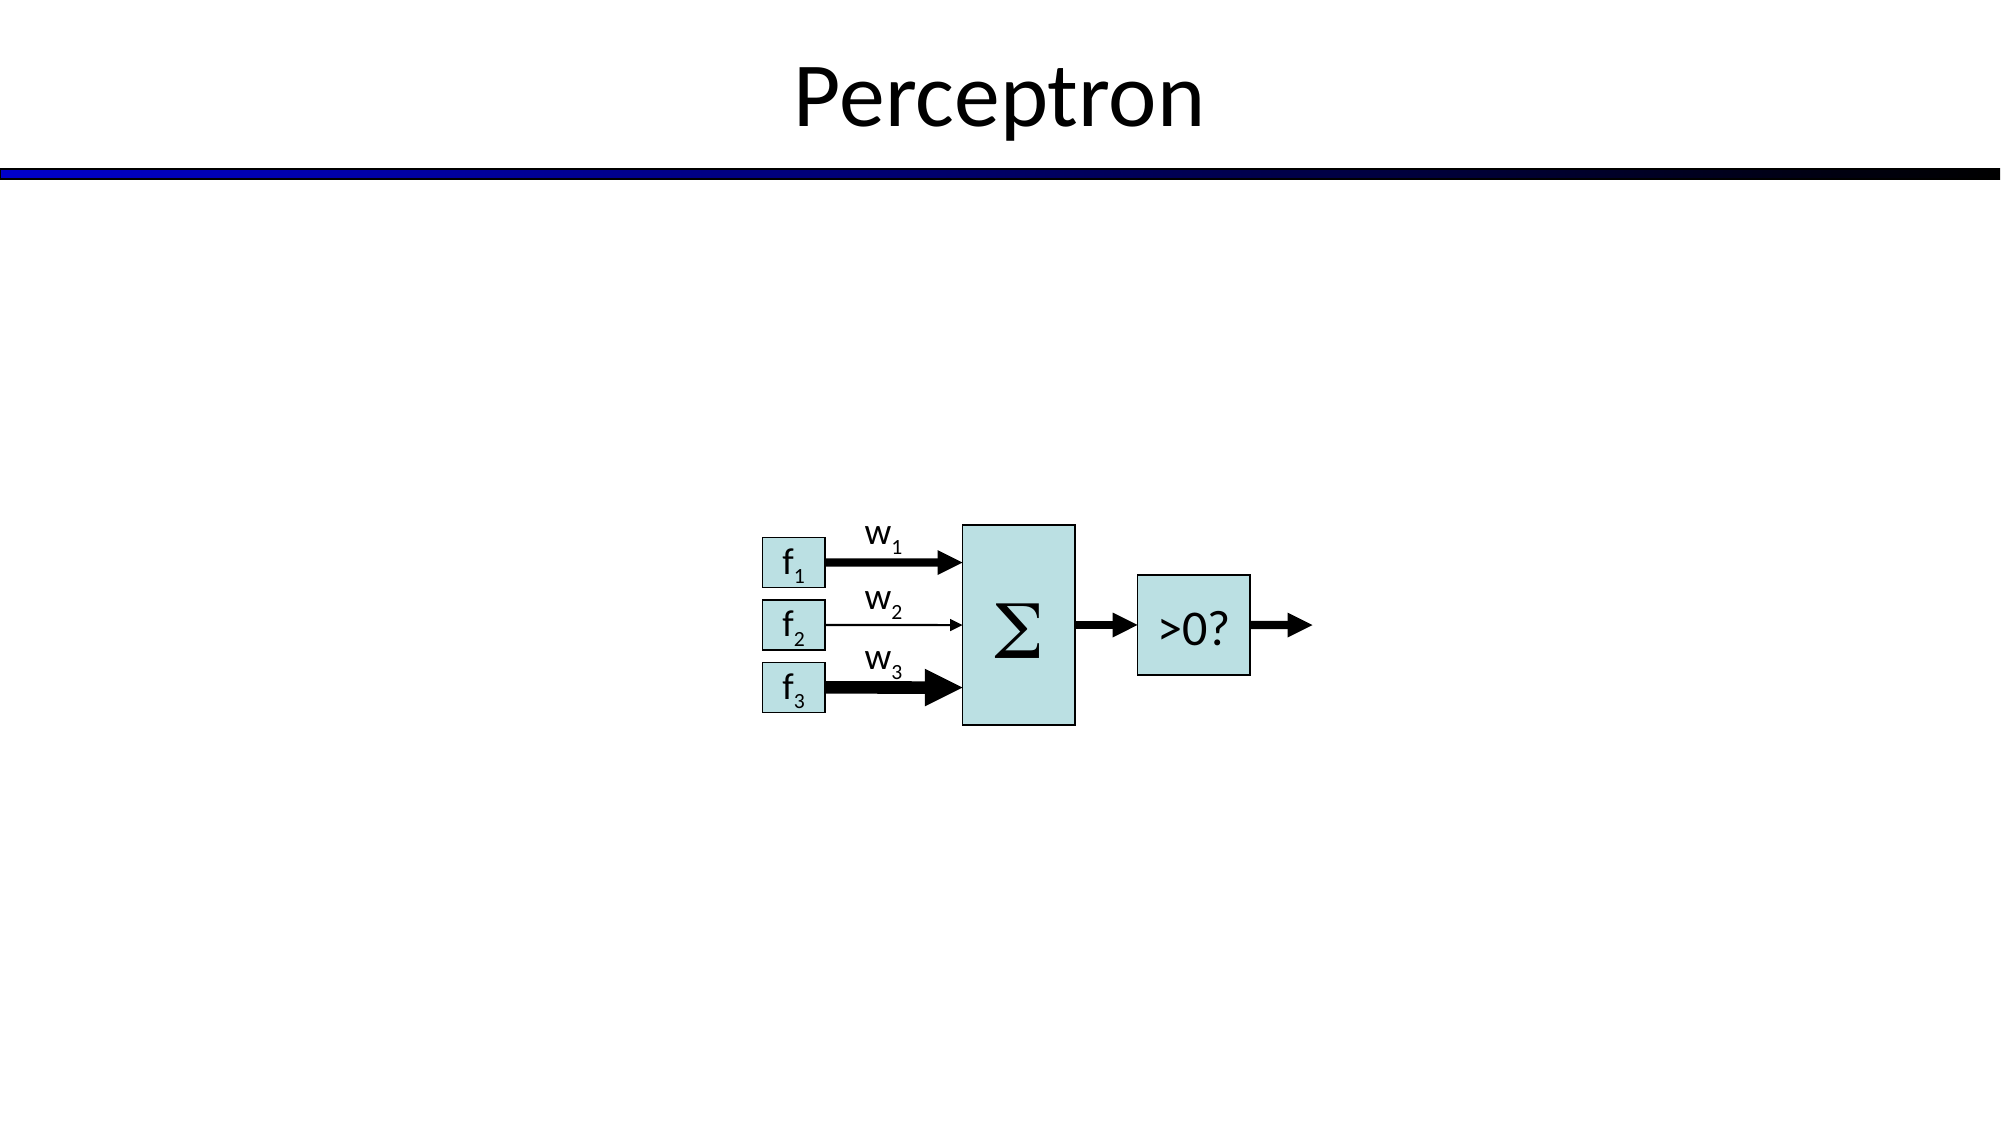

# Perceptron
w1
Σ
f1

w2
>0?
f2

w3

f3